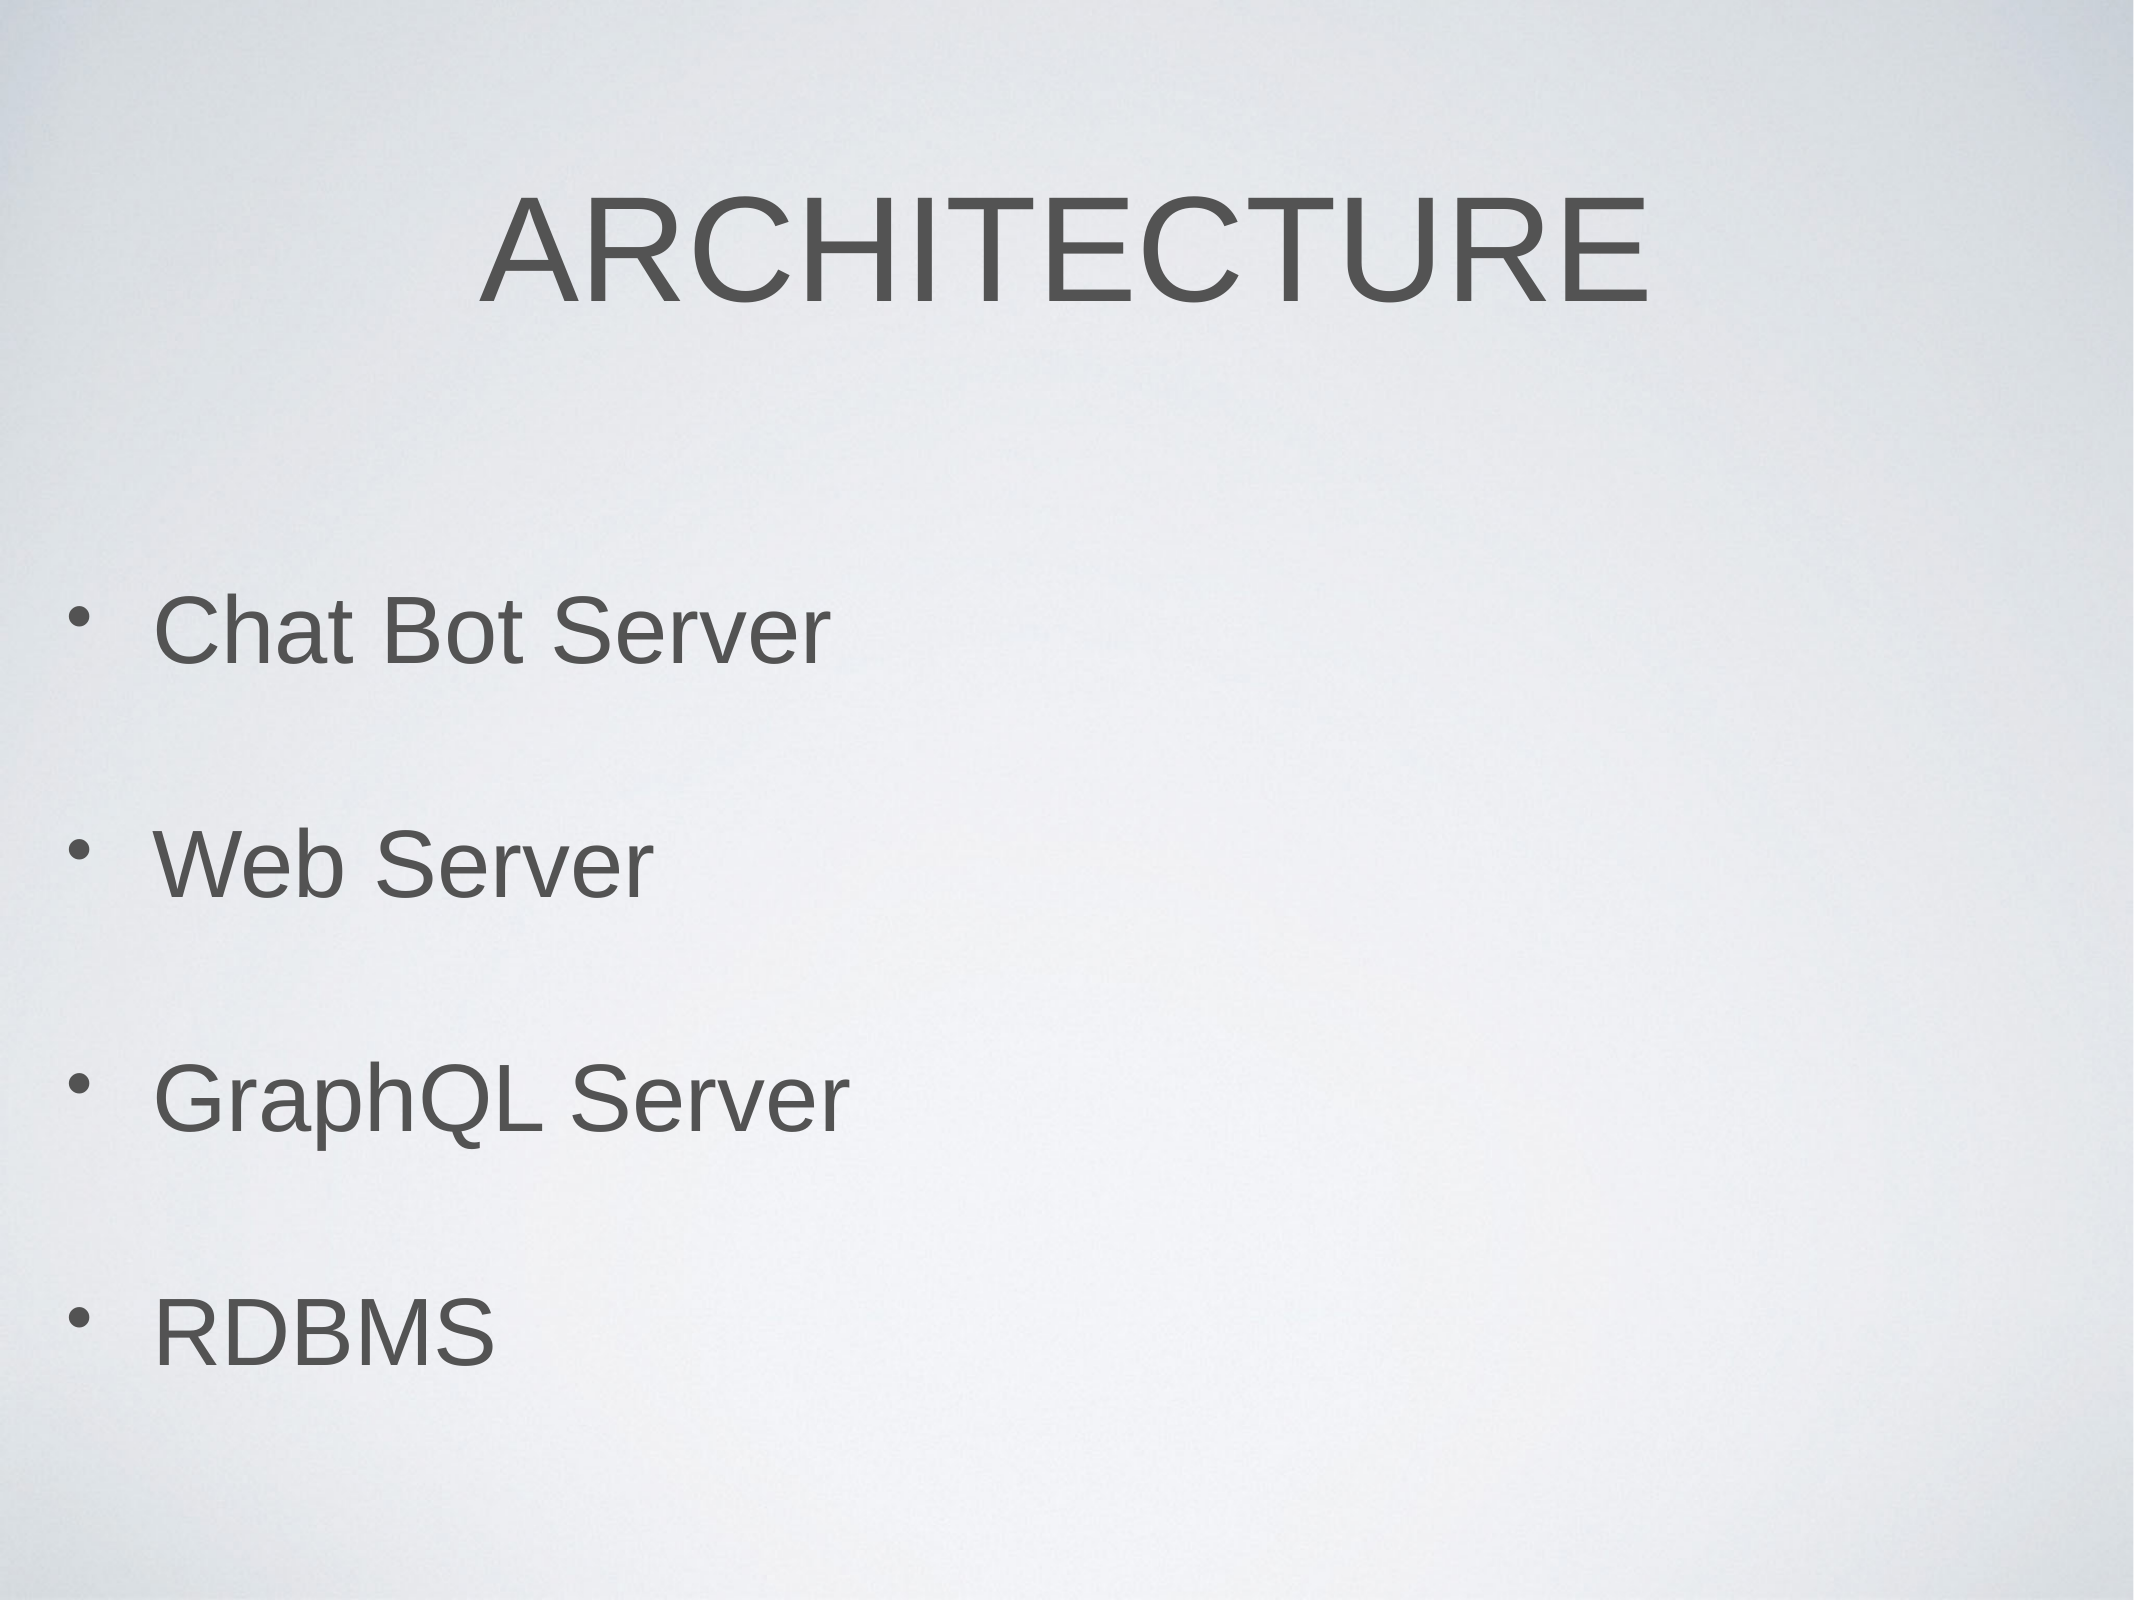

# Architecture
Chat Bot Server
Web Server
GraphQL Server
RDBMS